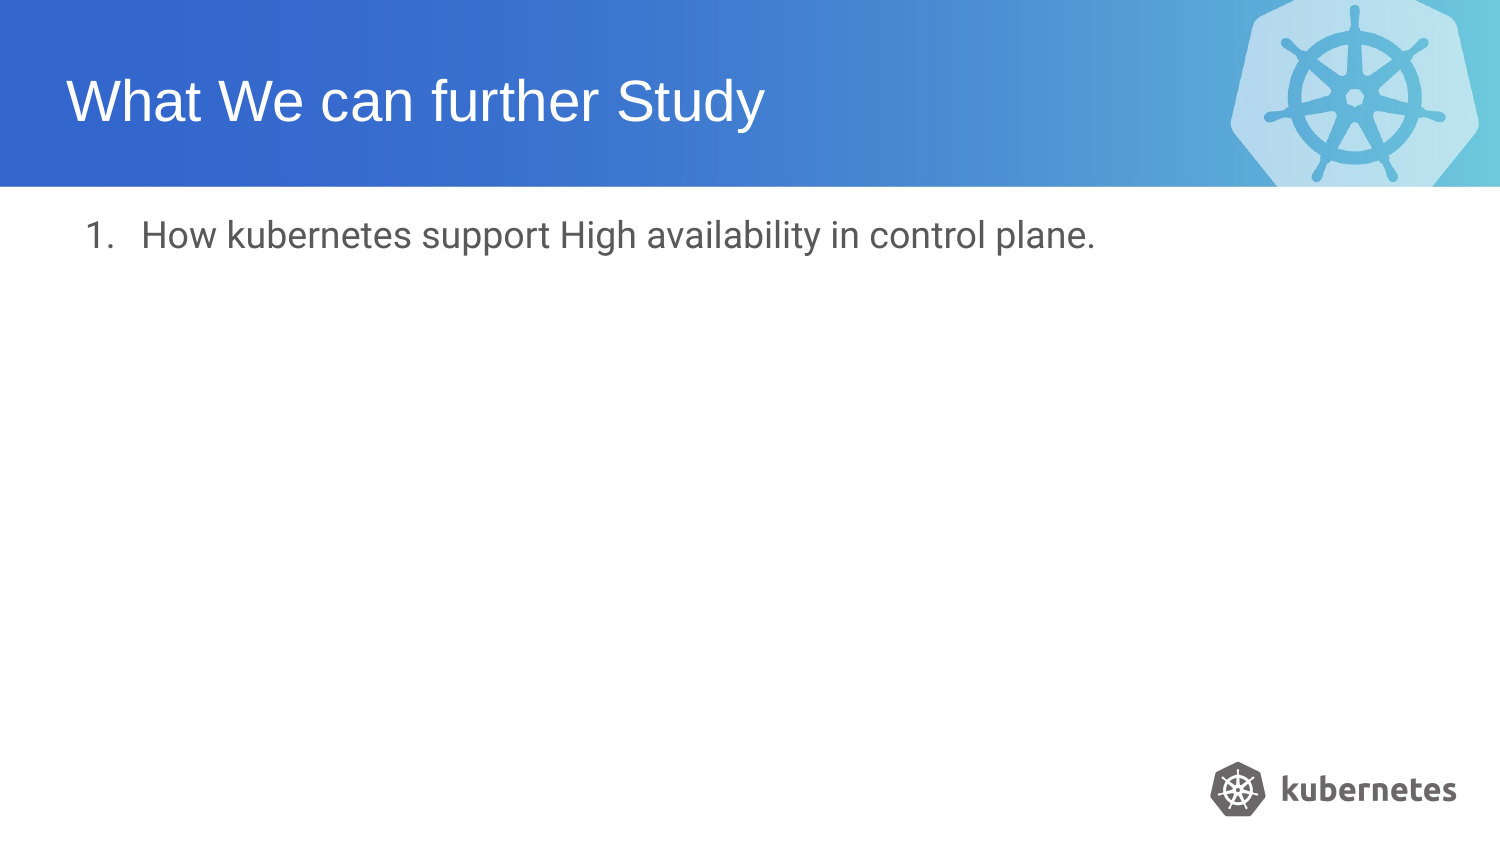

# What We can further Study
How kubernetes support High availability in control plane.